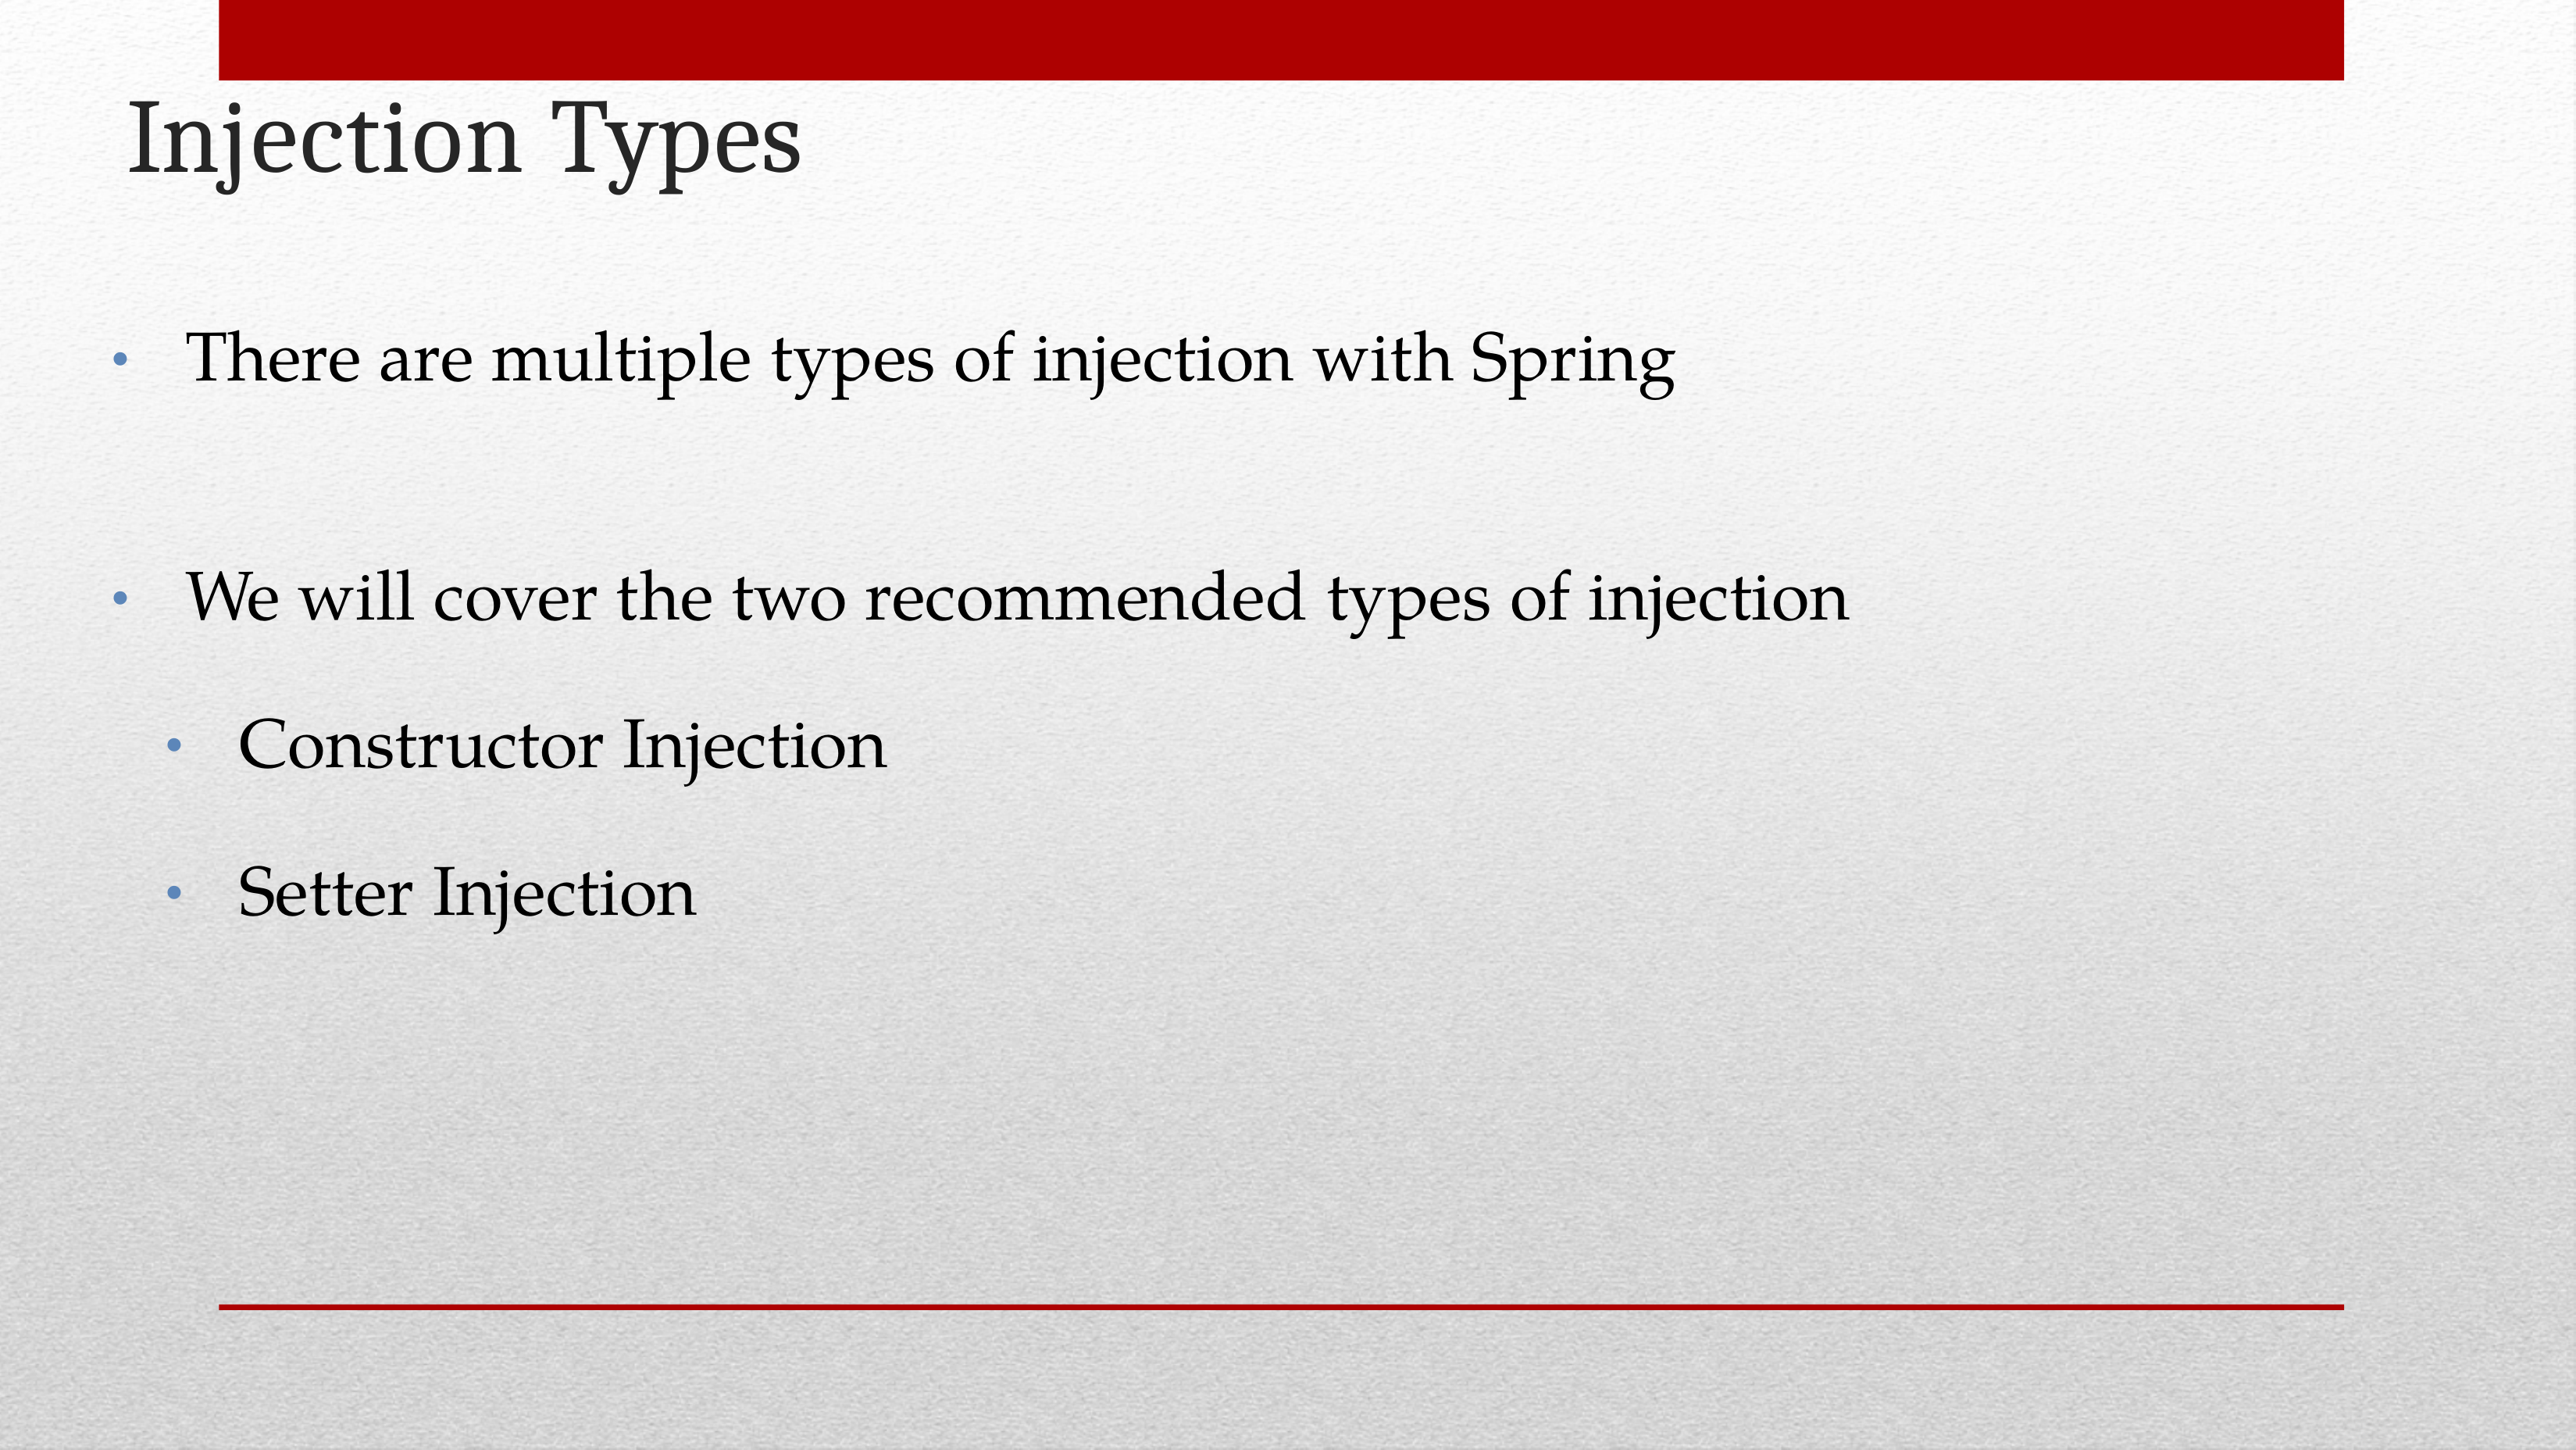

# Injection Types
There are multiple types of injection with Spring
•
We will cover the two recommended types of injection
•
Constructor Injection
•
Setter Injection
•